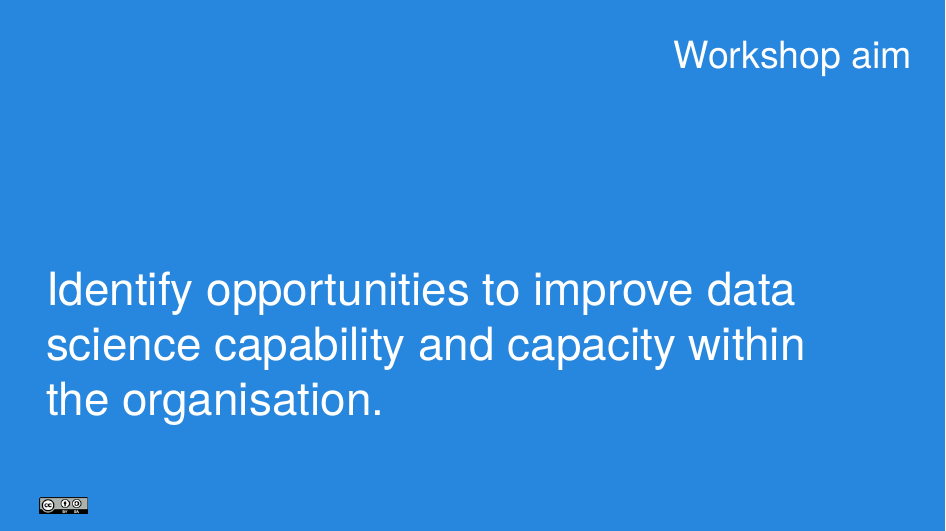

Workshop aim
Identify opportunities to improve data science capability and capacity within the organisation.